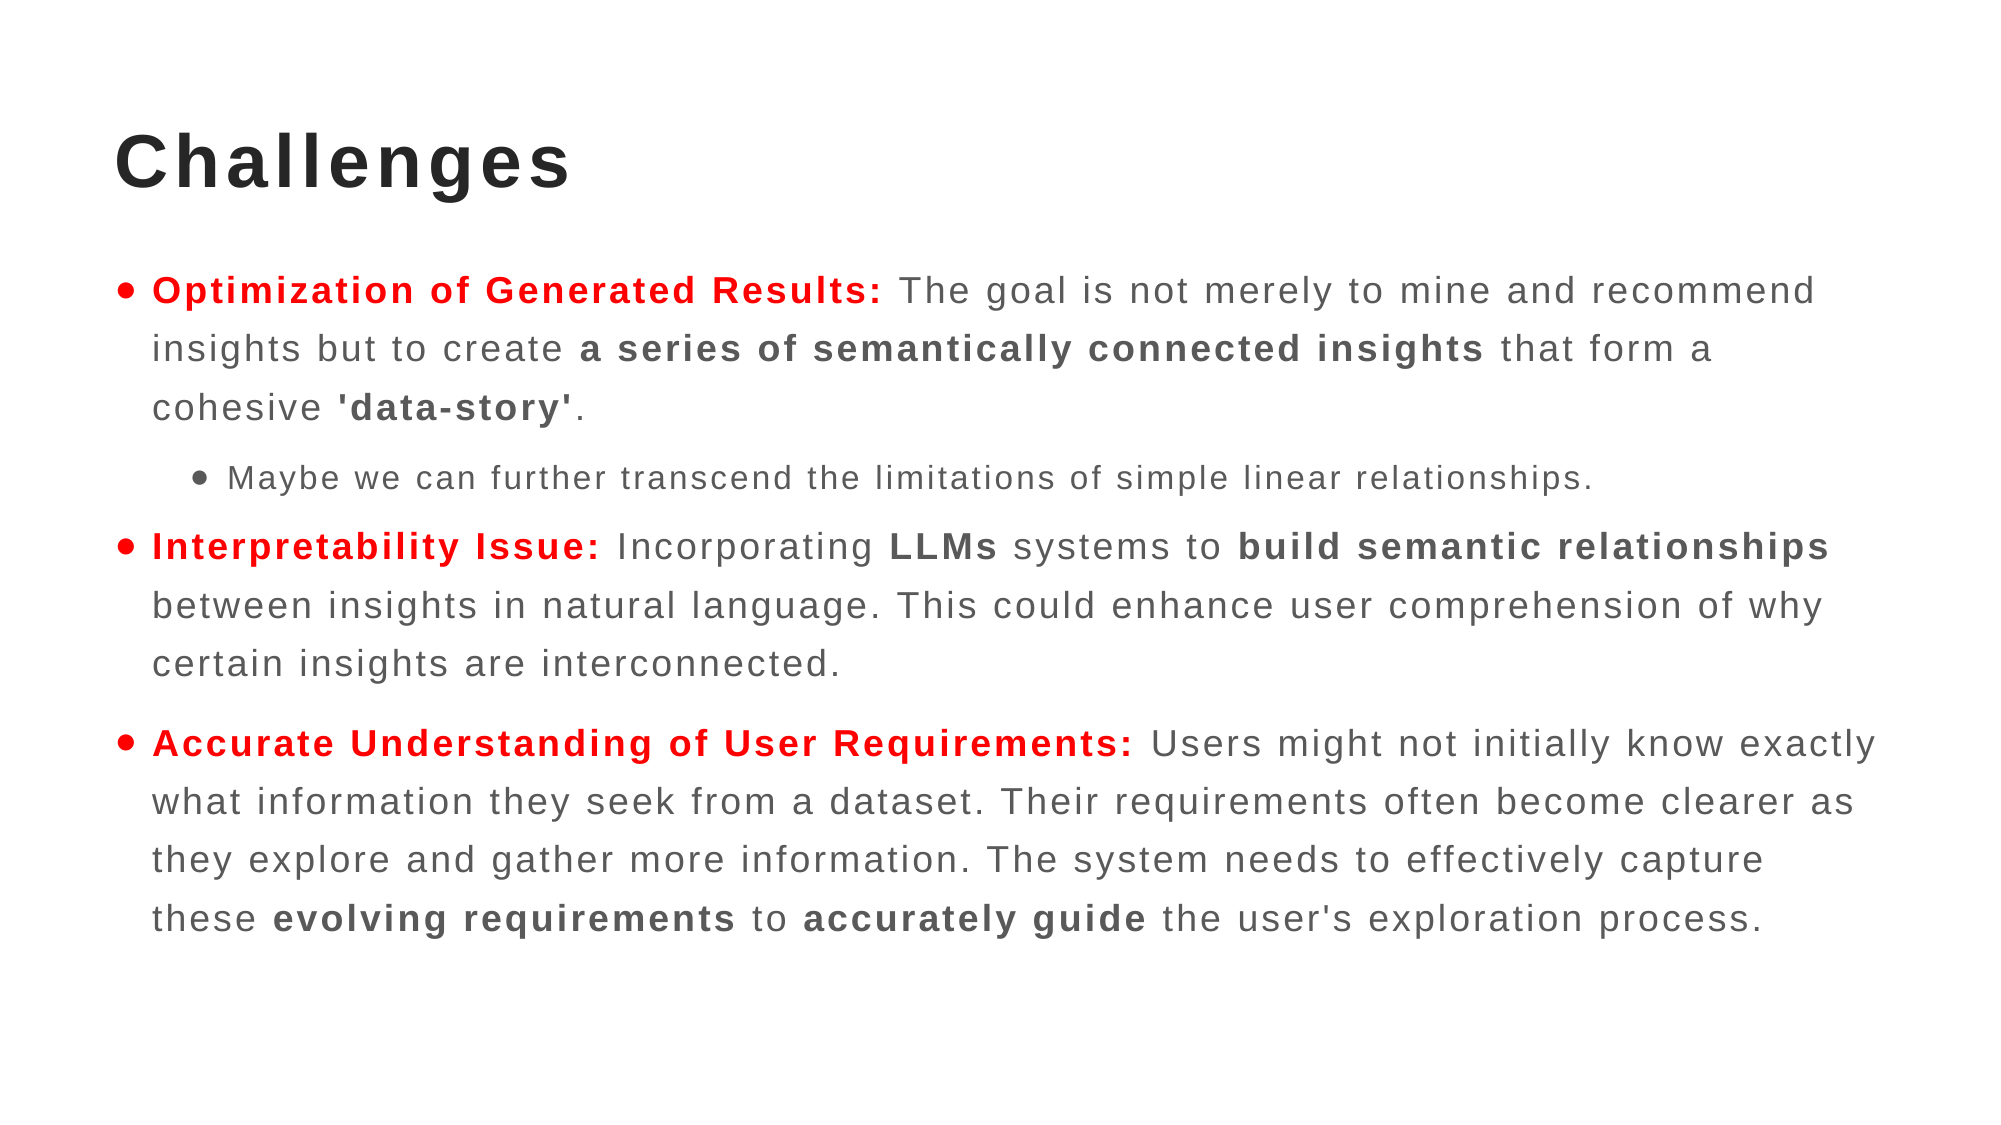

# Challenges
Optimization of Generated Results: The goal is not merely to mine and recommend insights but to create a series of semantically connected insights that form a cohesive 'data-story'.
Maybe we can further transcend the limitations of simple linear relationships.
Interpretability Issue: Incorporating LLMs systems to build semantic relationships between insights in natural language. This could enhance user comprehension of why certain insights are interconnected.
Accurate Understanding of User Requirements: Users might not initially know exactly what information they seek from a dataset. Their requirements often become clearer as they explore and gather more information. The system needs to effectively capture these evolving requirements to accurately guide the user's exploration process.